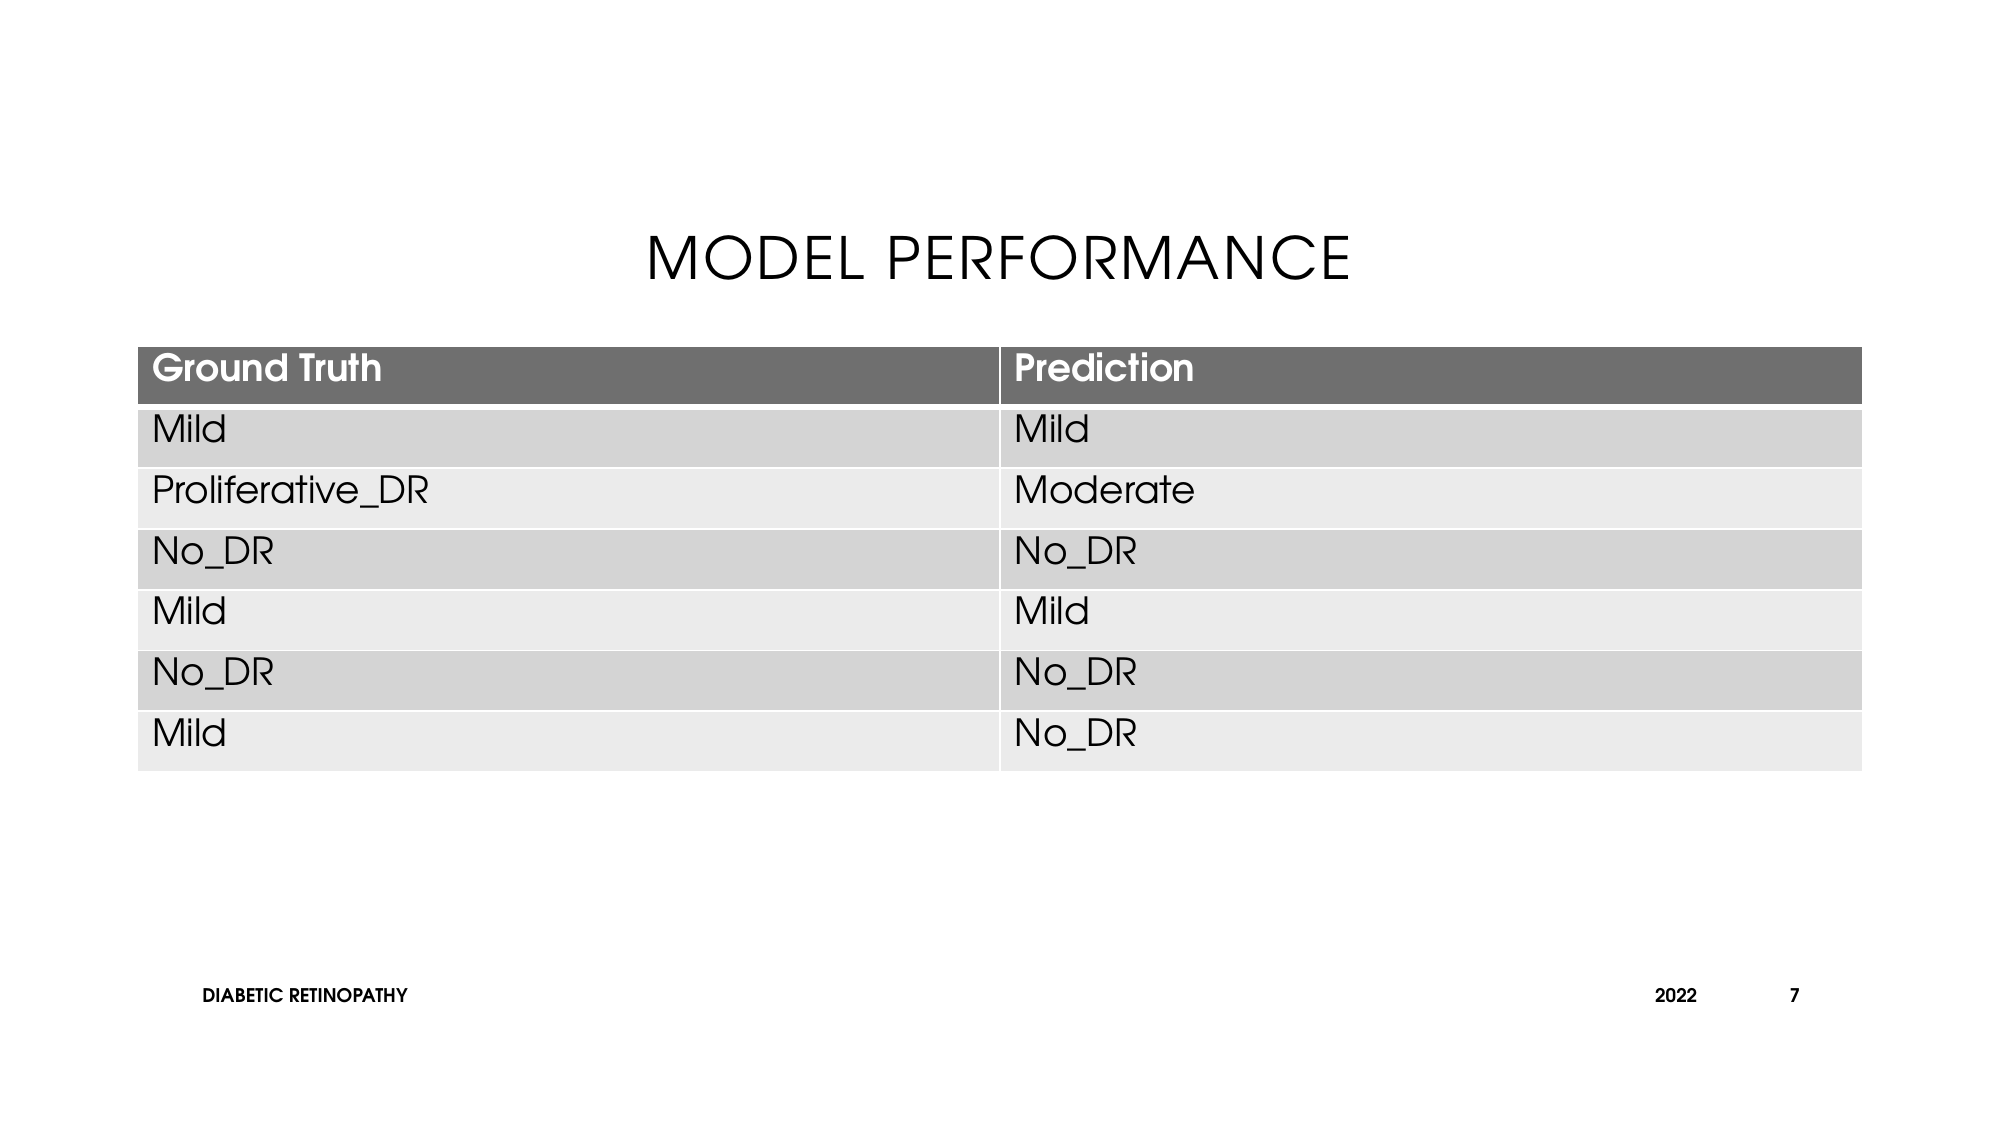

# Model performance
| Ground Truth | Prediction |
| --- | --- |
| Mild | Mild |
| Proliferative\_DR | Moderate |
| No\_DR | No\_DR |
| Mild | Mild |
| No\_DR | No\_DR |
| Mild | No\_DR |
DIABETIC RETINOPATHY
2022
7